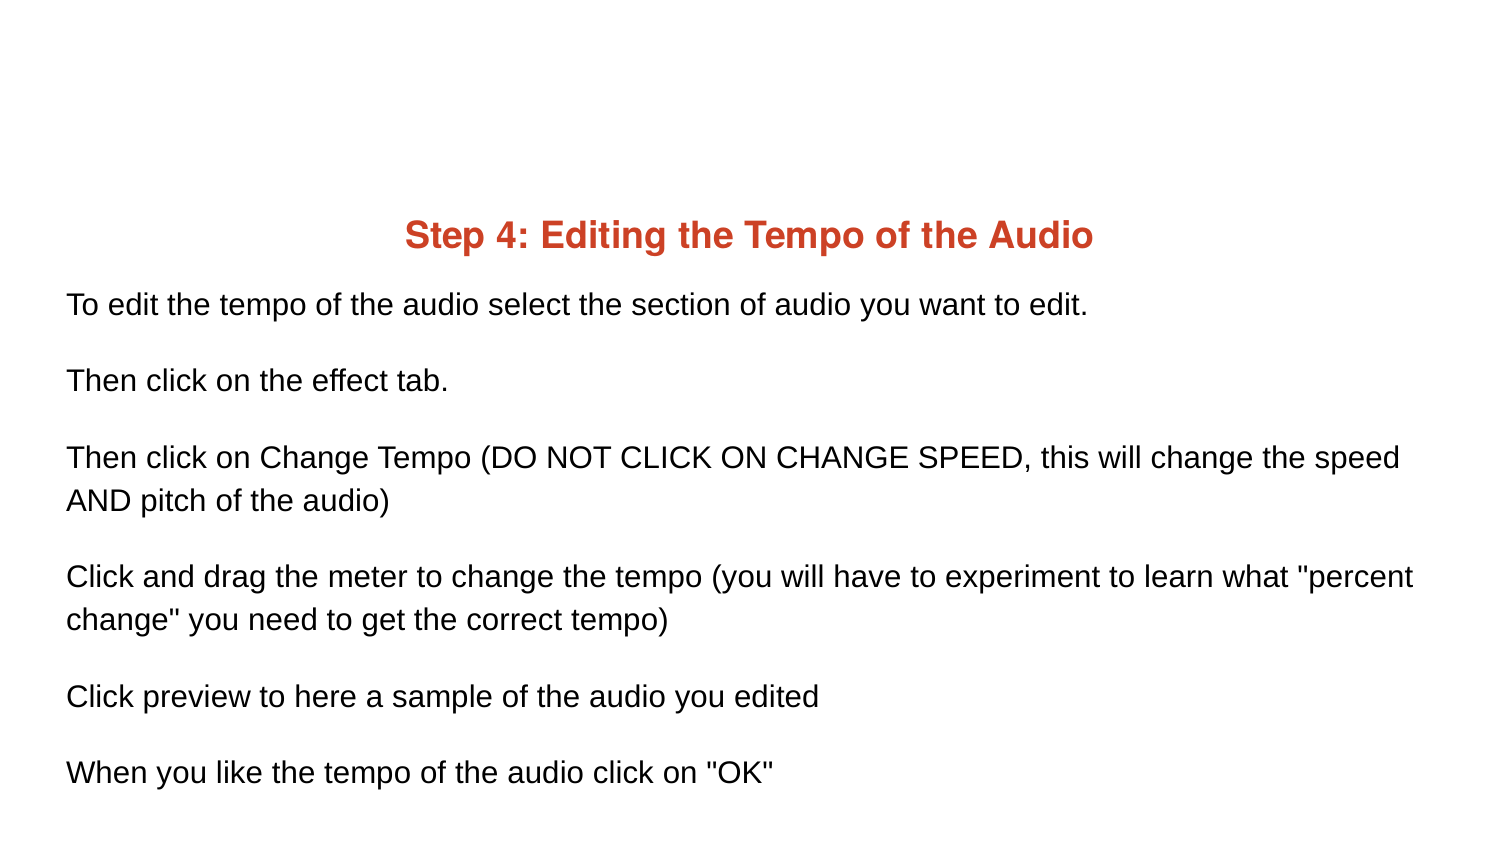

#
Step 4: Editing the Tempo of the Audio
To edit the tempo of the audio select the section of audio you want to edit.
Then click on the effect tab.
Then click on Change Tempo (DO NOT CLICK ON CHANGE SPEED, this will change the speed AND pitch of the audio)
Click and drag the meter to change the tempo (you will have to experiment to learn what "percent change" you need to get the correct tempo)
Click preview to here a sample of the audio you edited
When you like the tempo of the audio click on "OK"